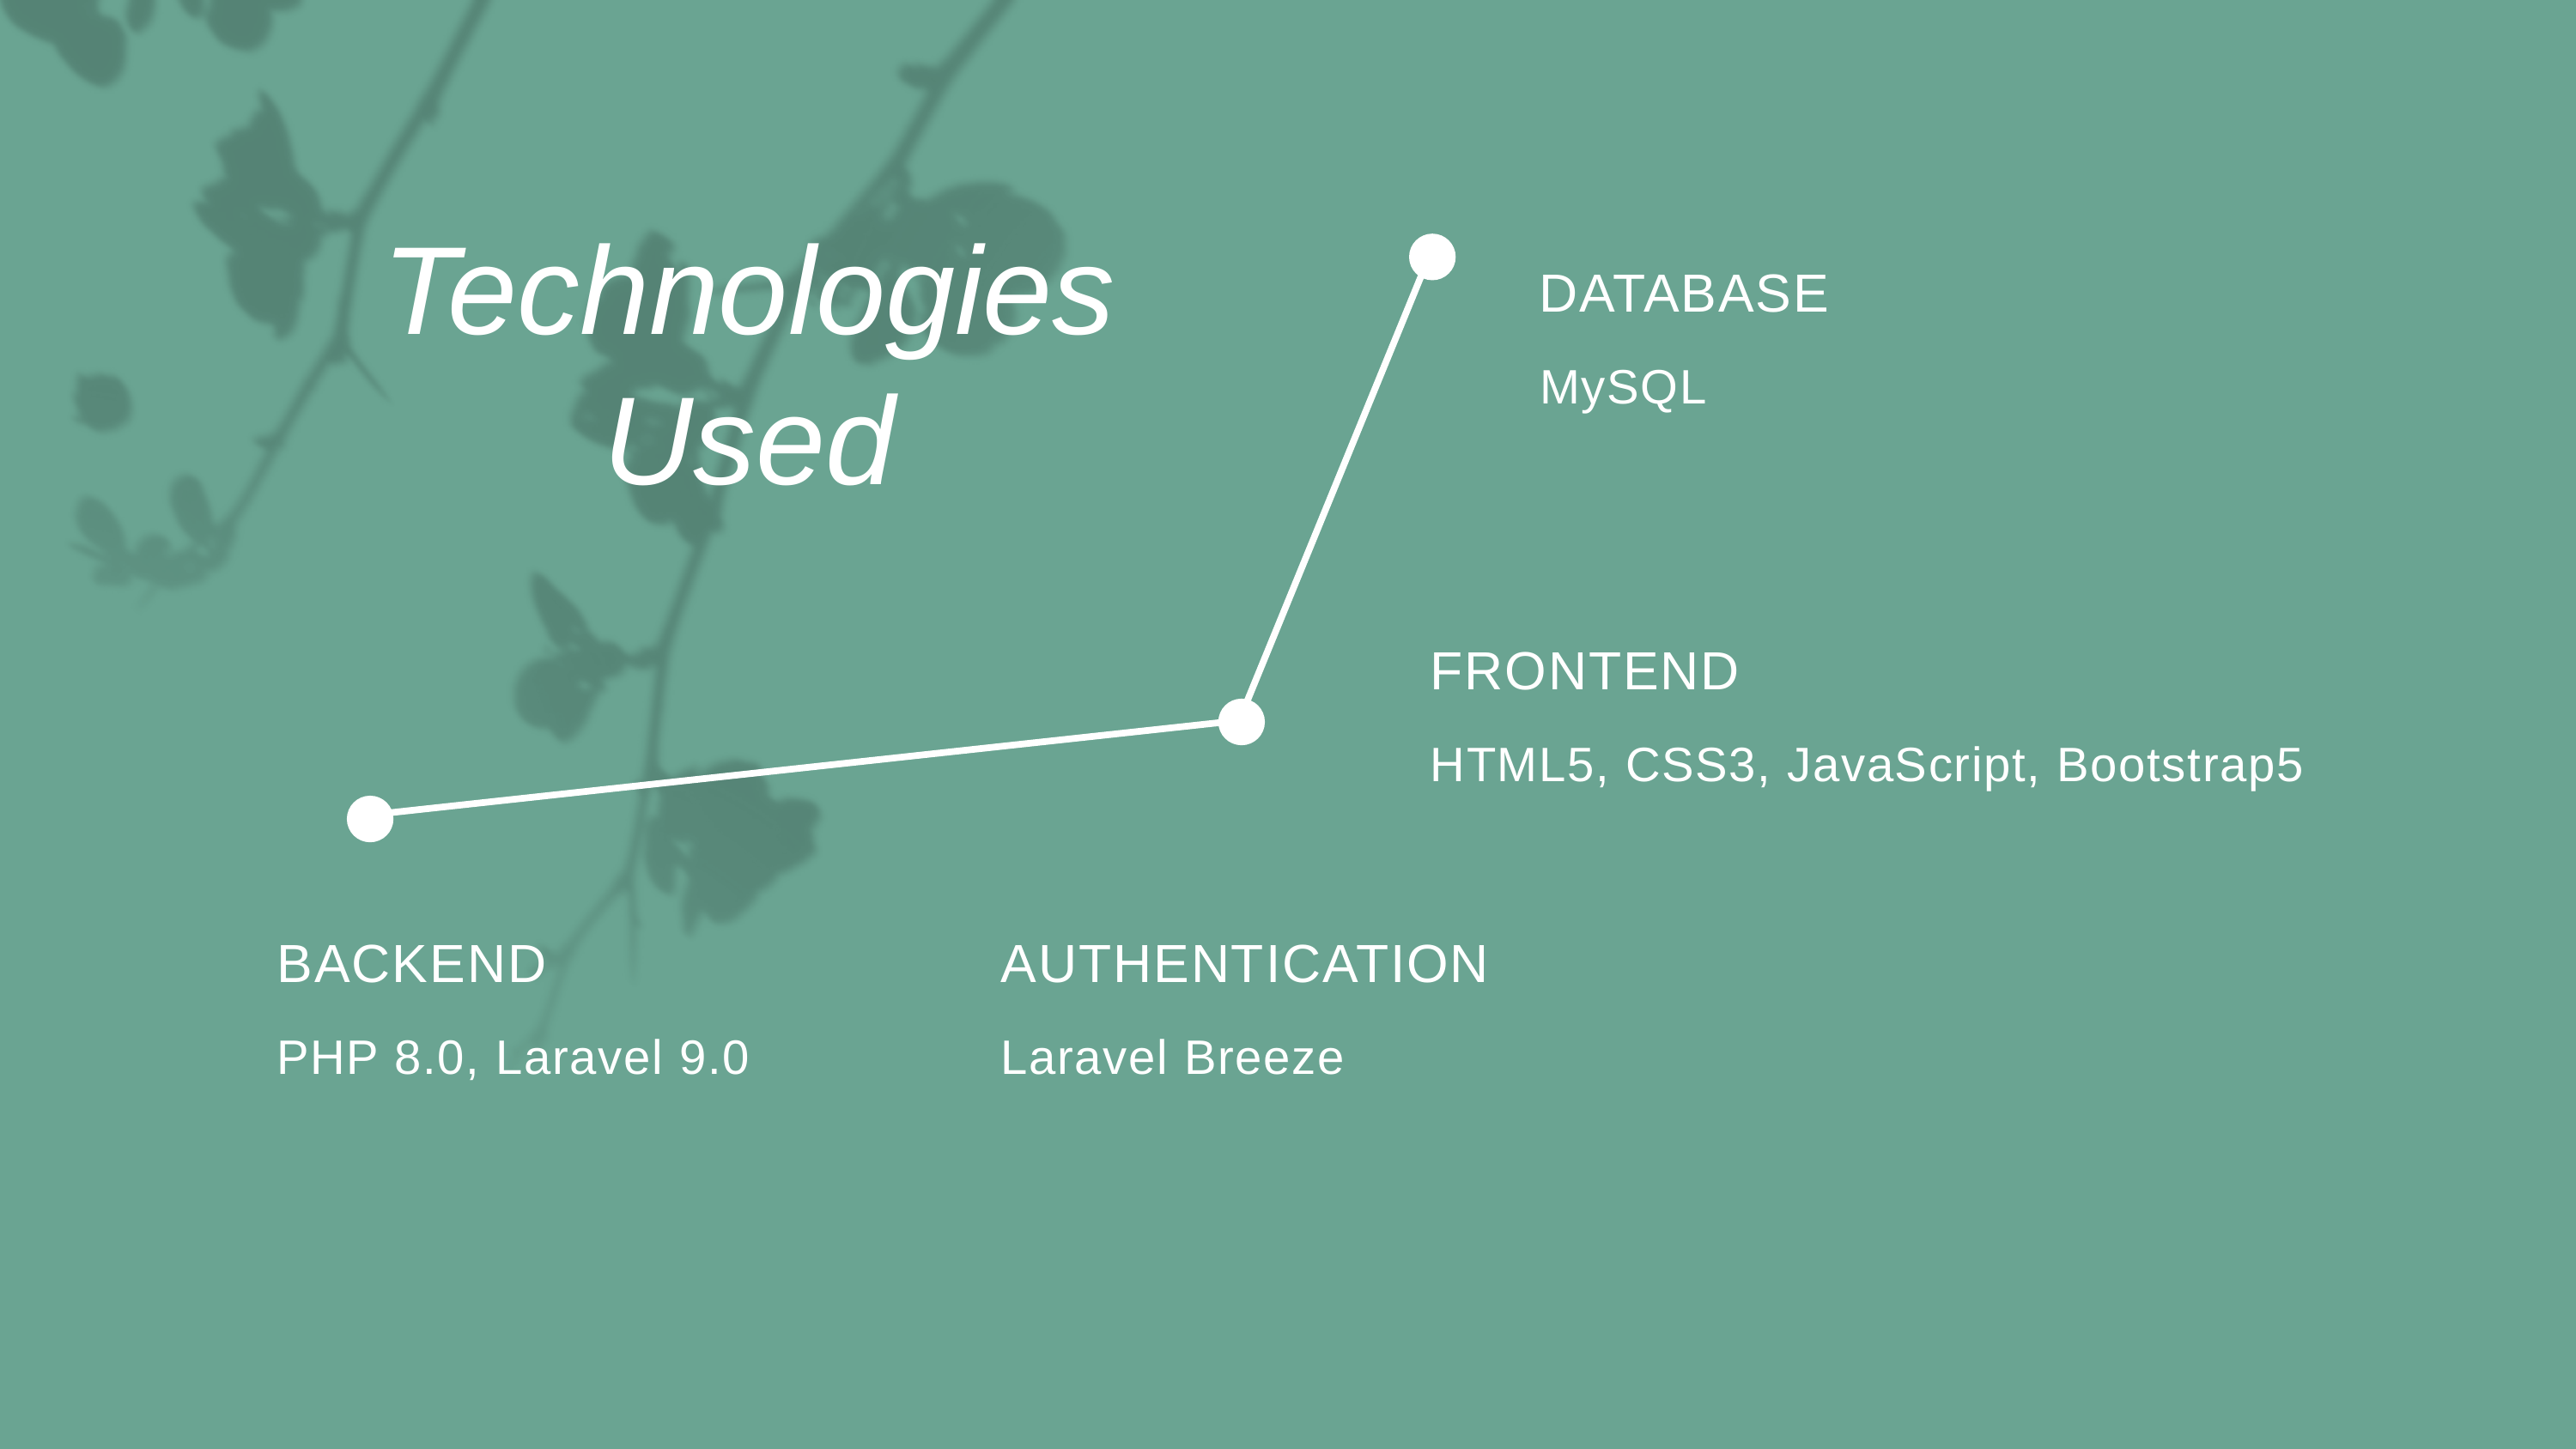

Technologies Used

DATABASE
MySQL

FRONTEND

HTML5, CSS3, JavaScript, Bootstrap5

BACKEND
AUTHENTICATION
PHP 8.0, Laravel 9.0
Laravel Breeze